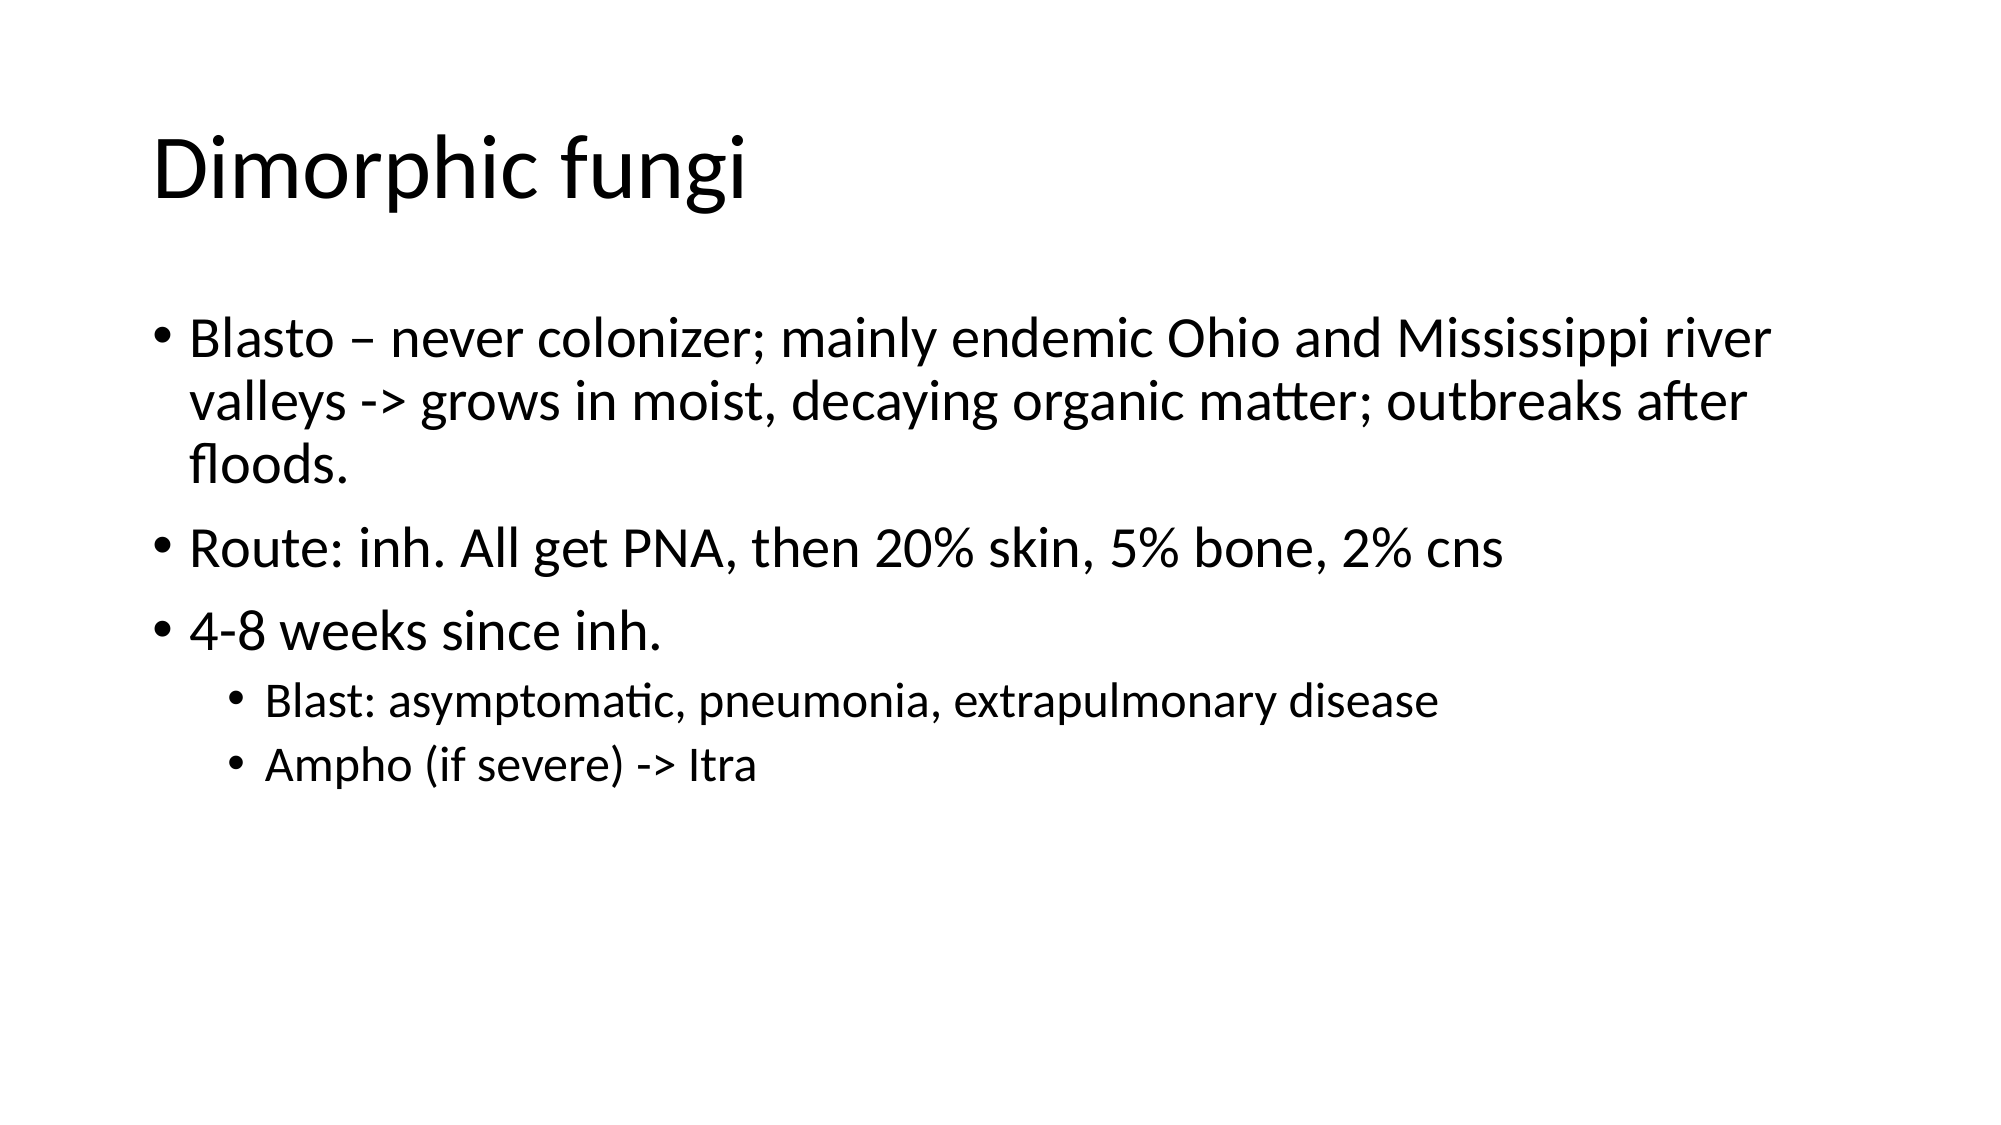

# Dimorphic fungi
Blasto – never colonizer; mainly endemic Ohio and Mississippi river valleys -> grows in moist, decaying organic matter; outbreaks after floods.
Route: inh. All get PNA, then 20% skin, 5% bone, 2% cns
4-8 weeks since inh.
Blast: asymptomatic, pneumonia, extrapulmonary disease
Ampho (if severe) -> Itra